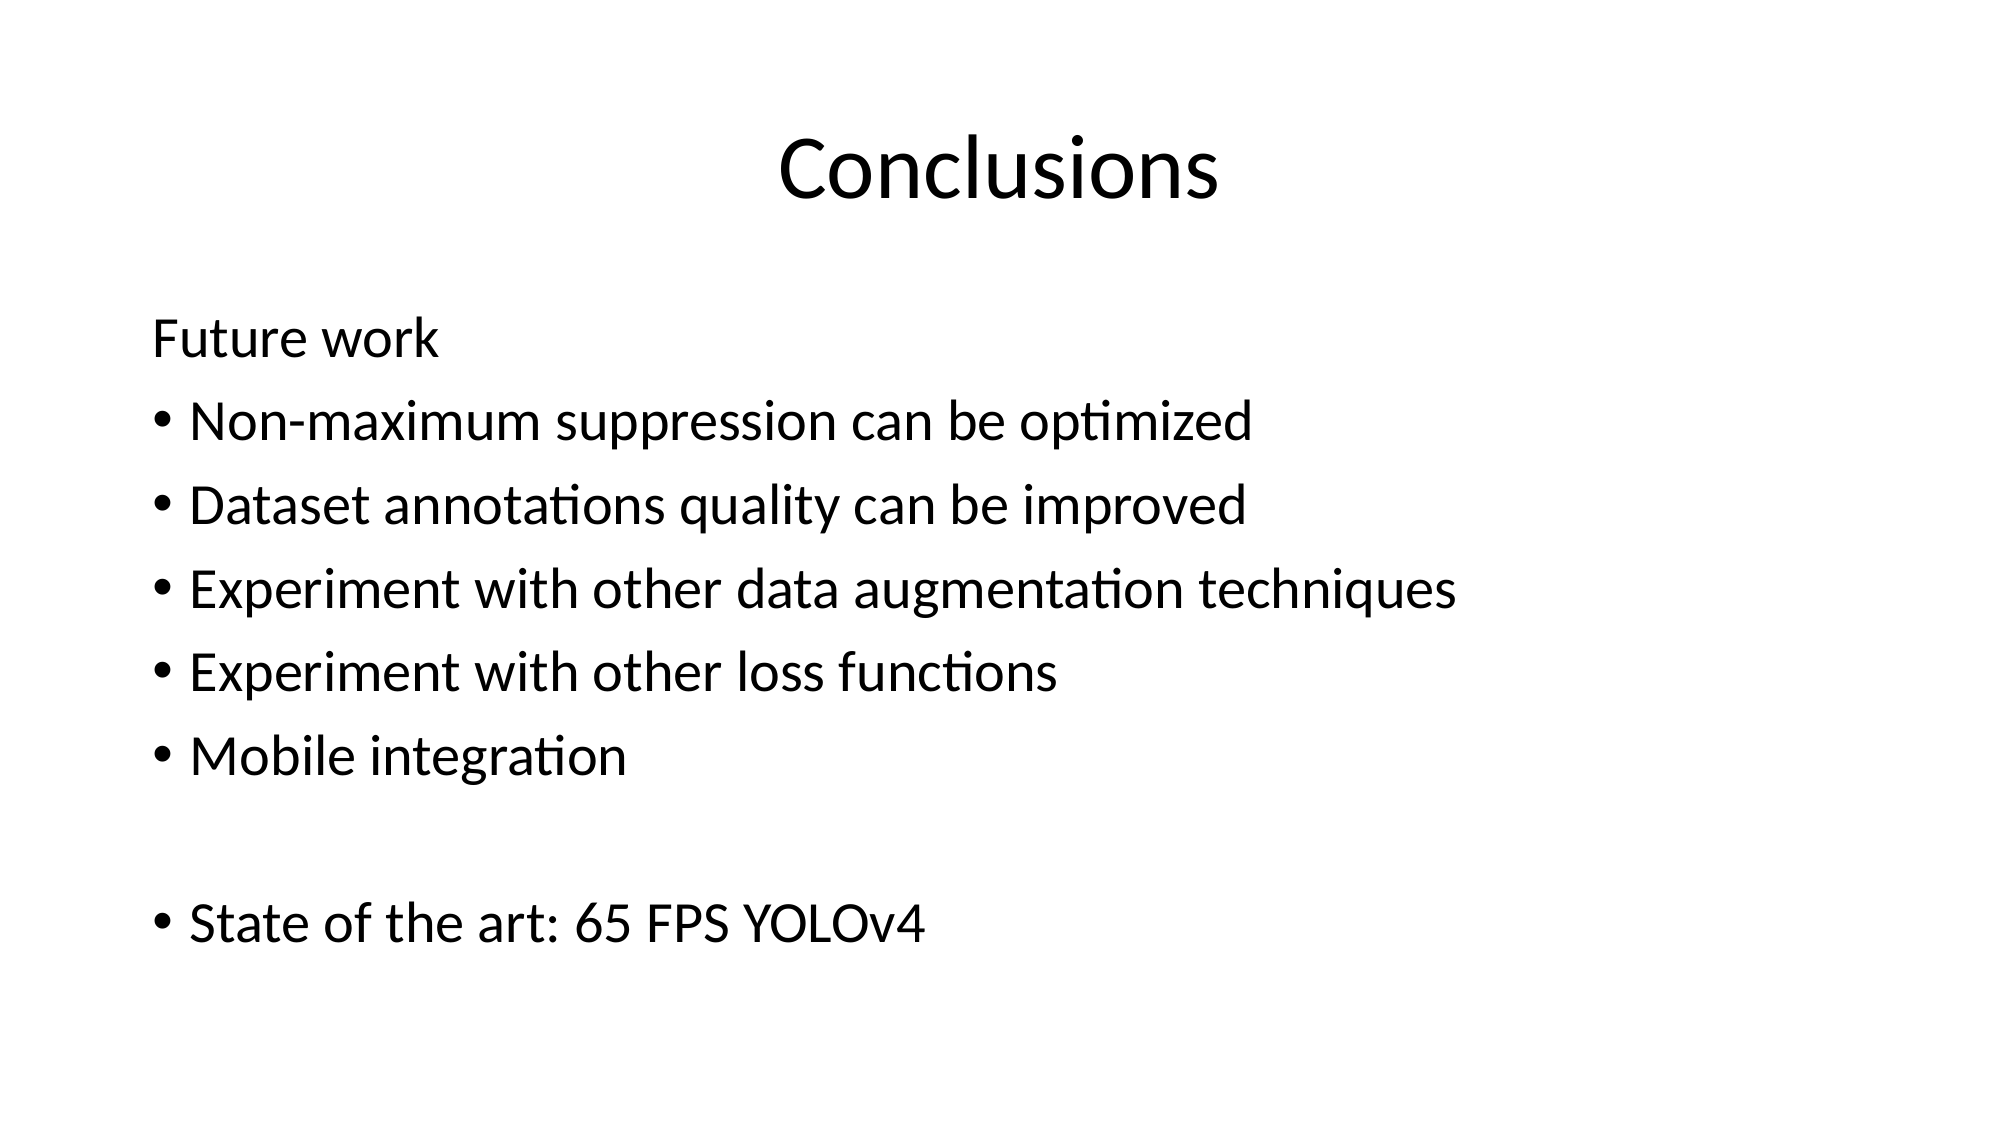

# Conclusions
Future work
Non-maximum suppression can be optimized
Dataset annotations quality can be improved
Experiment with other data augmentation techniques
Experiment with other loss functions
Mobile integration

State of the art: 65 FPS YOLOv4